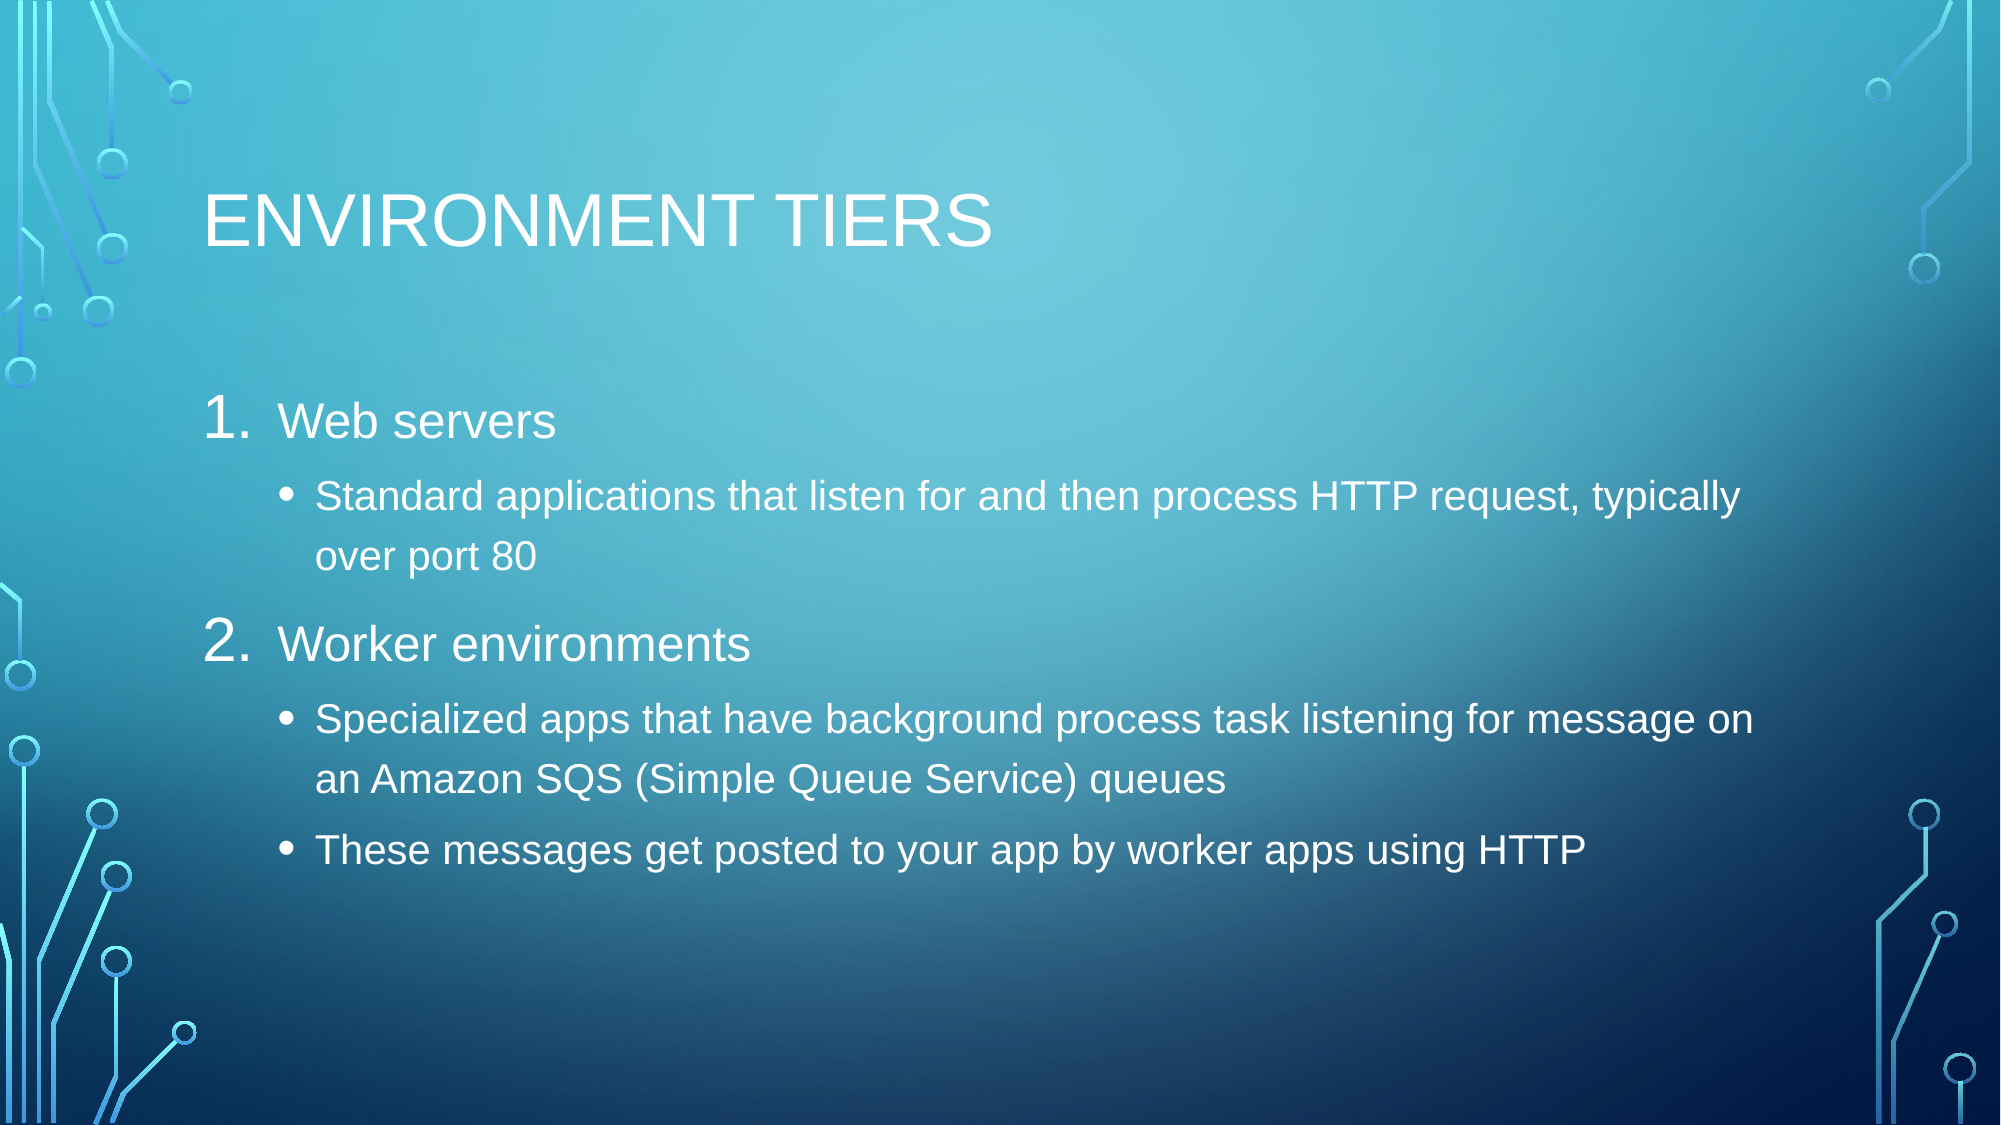

# Environment Tiers
Web servers
Standard applications that listen for and then process HTTP request, typically over port 80
Worker environments
Specialized apps that have background process task listening for message on an Amazon SQS (Simple Queue Service) queues
These messages get posted to your app by worker apps using HTTP